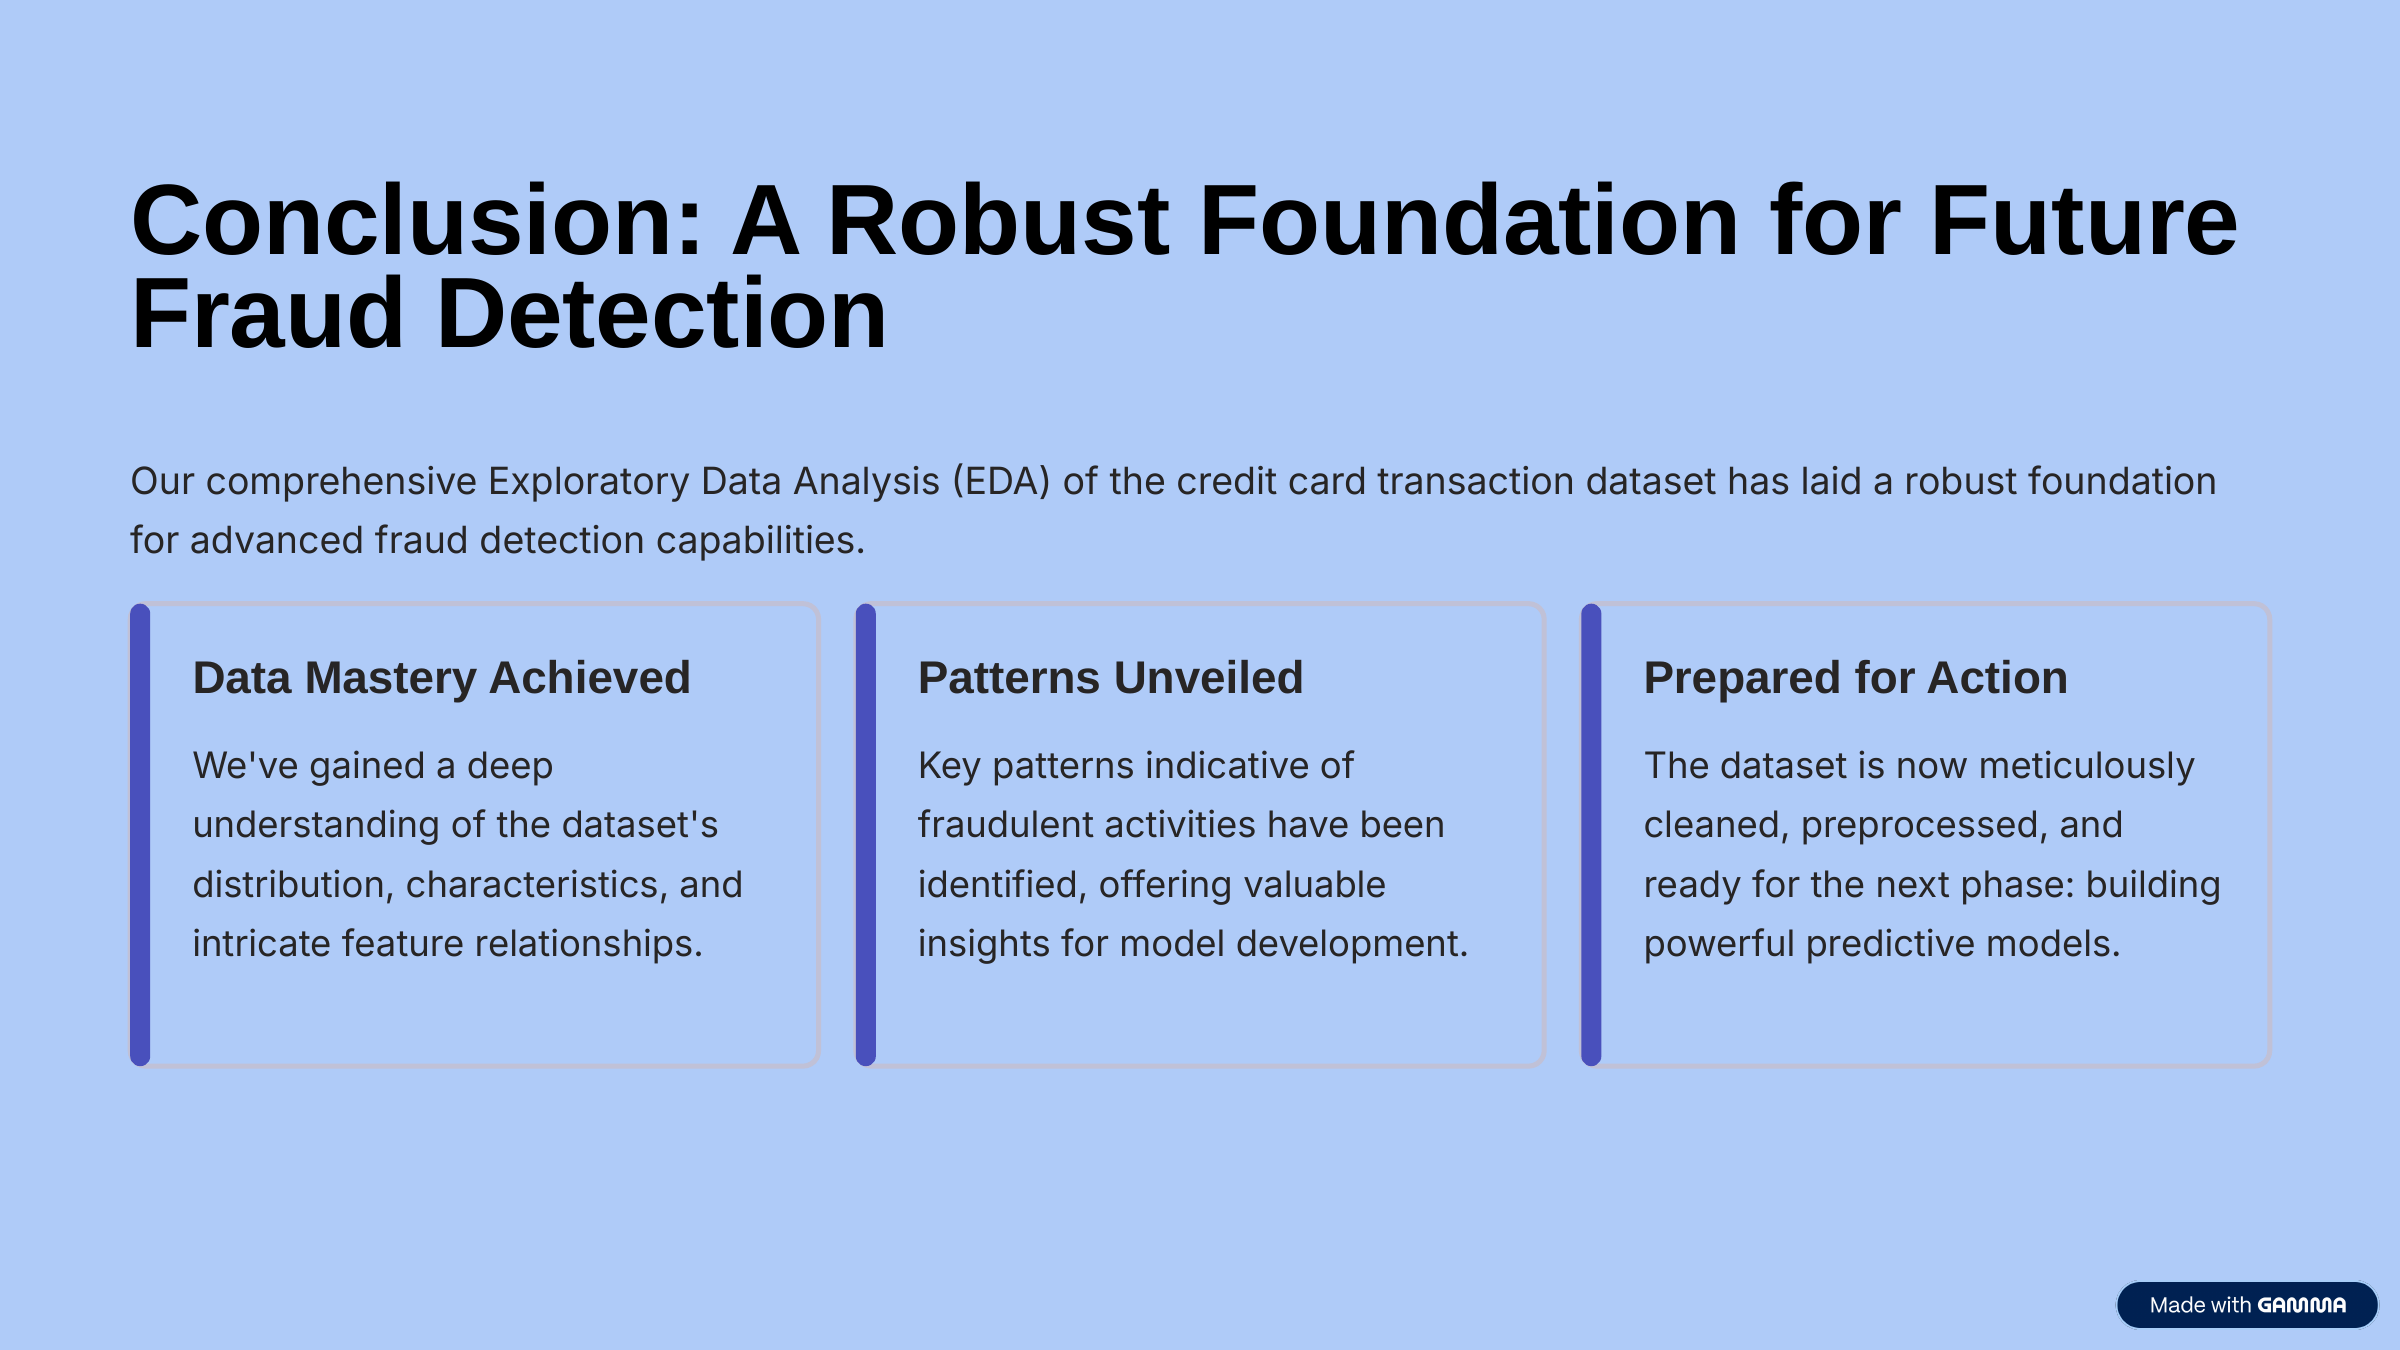

Conclusion: A Robust Foundation for Future Fraud Detection
Our comprehensive Exploratory Data Analysis (EDA) of the credit card transaction dataset has laid a robust foundation for advanced fraud detection capabilities.

Data Mastery Achieved
Patterns Unveiled
Prepared for Action
We've gained a deep understanding of the dataset's distribution, characteristics, and intricate feature relationships.
Key patterns indicative of fraudulent activities have been identified, offering valuable insights for model development.
The dataset is now meticulously cleaned, preprocessed, and ready for the next phase: building powerful predictive models.